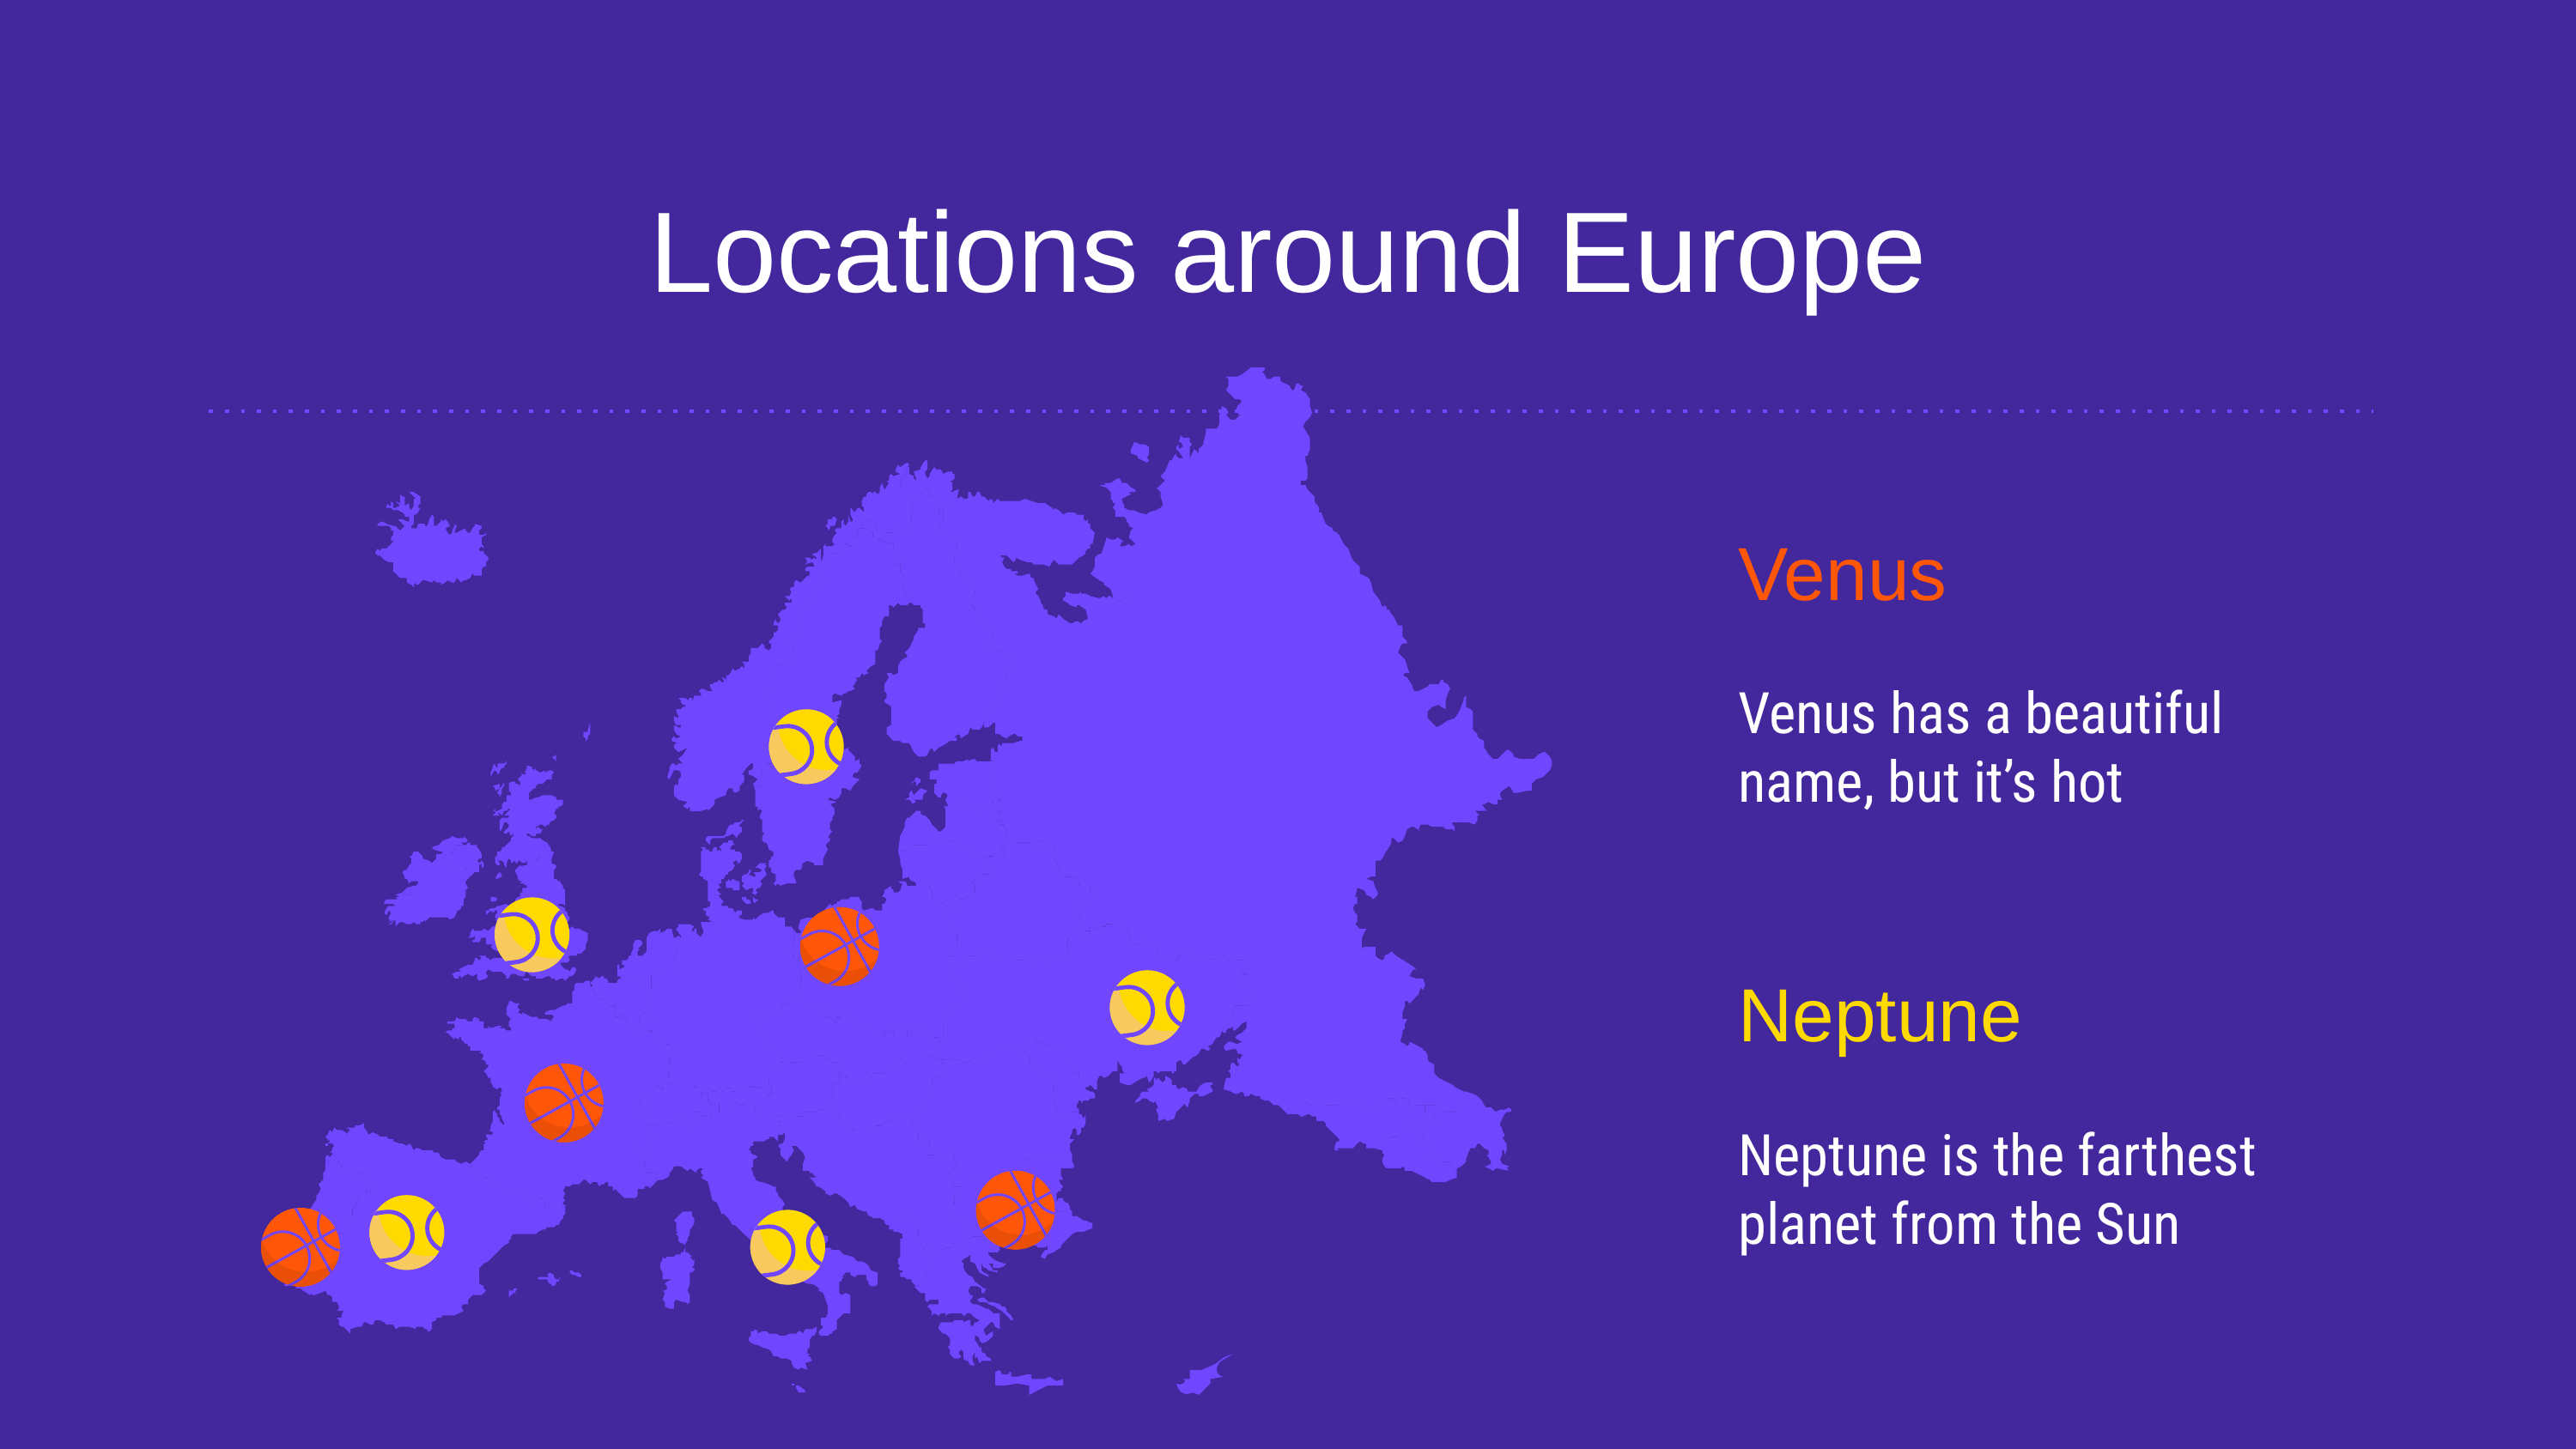

# Locations around Europe

Venus
Venus has a beautiful name, but it’s hot

Neptune

Neptune is the farthest planet from the Sun